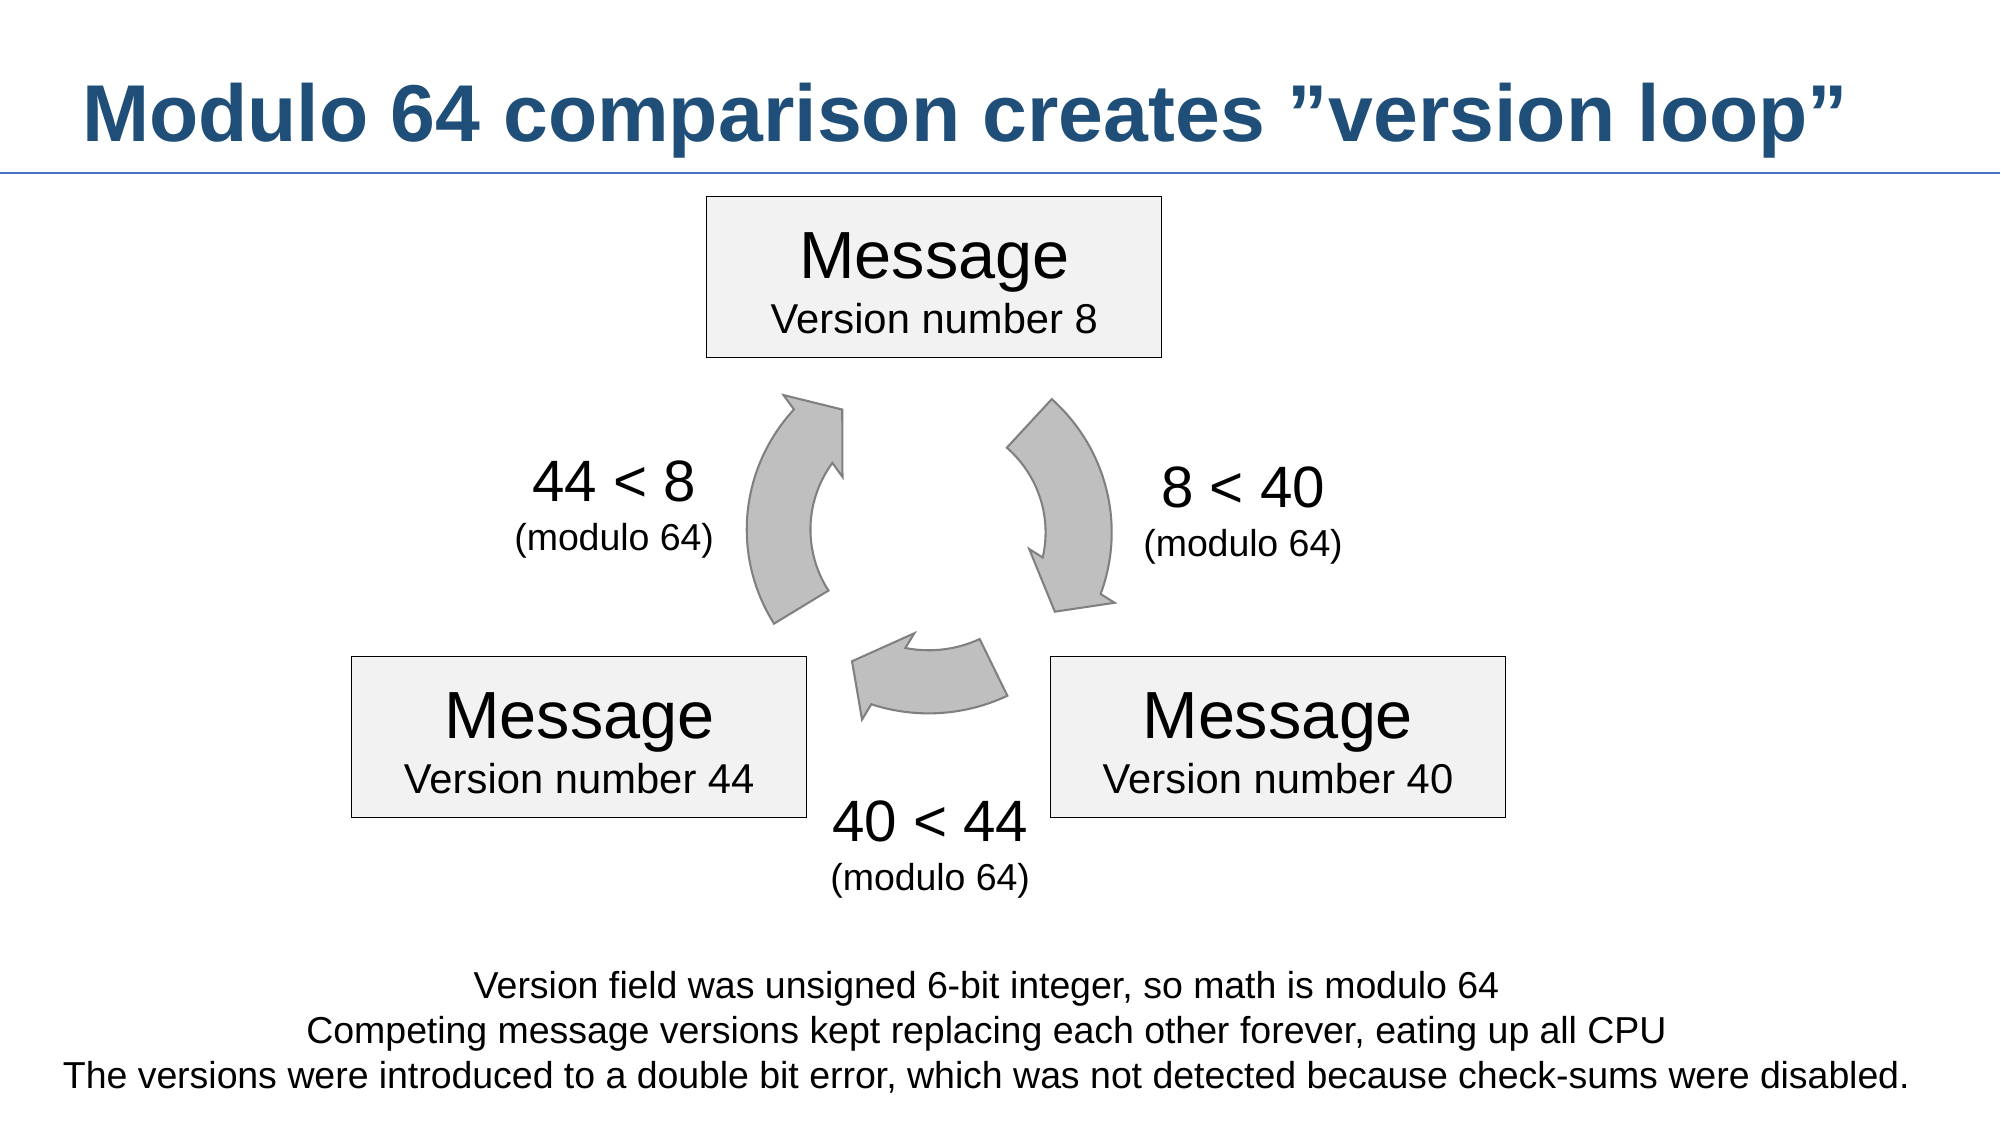

# Modulo 64 comparison creates ”version loop”
Message
Version number 8

44 < 8
(modulo 64)
8 < 40
(modulo 64)
Message
Version number 44
Message
Version number 40
40 < 44
(modulo 64)
Version field was unsigned 6-bit integer, so math is modulo 64
Competing message versions kept replacing each other forever, eating up all CPU
The versions were introduced to a double bit error, which was not detected because check-sums were disabled.